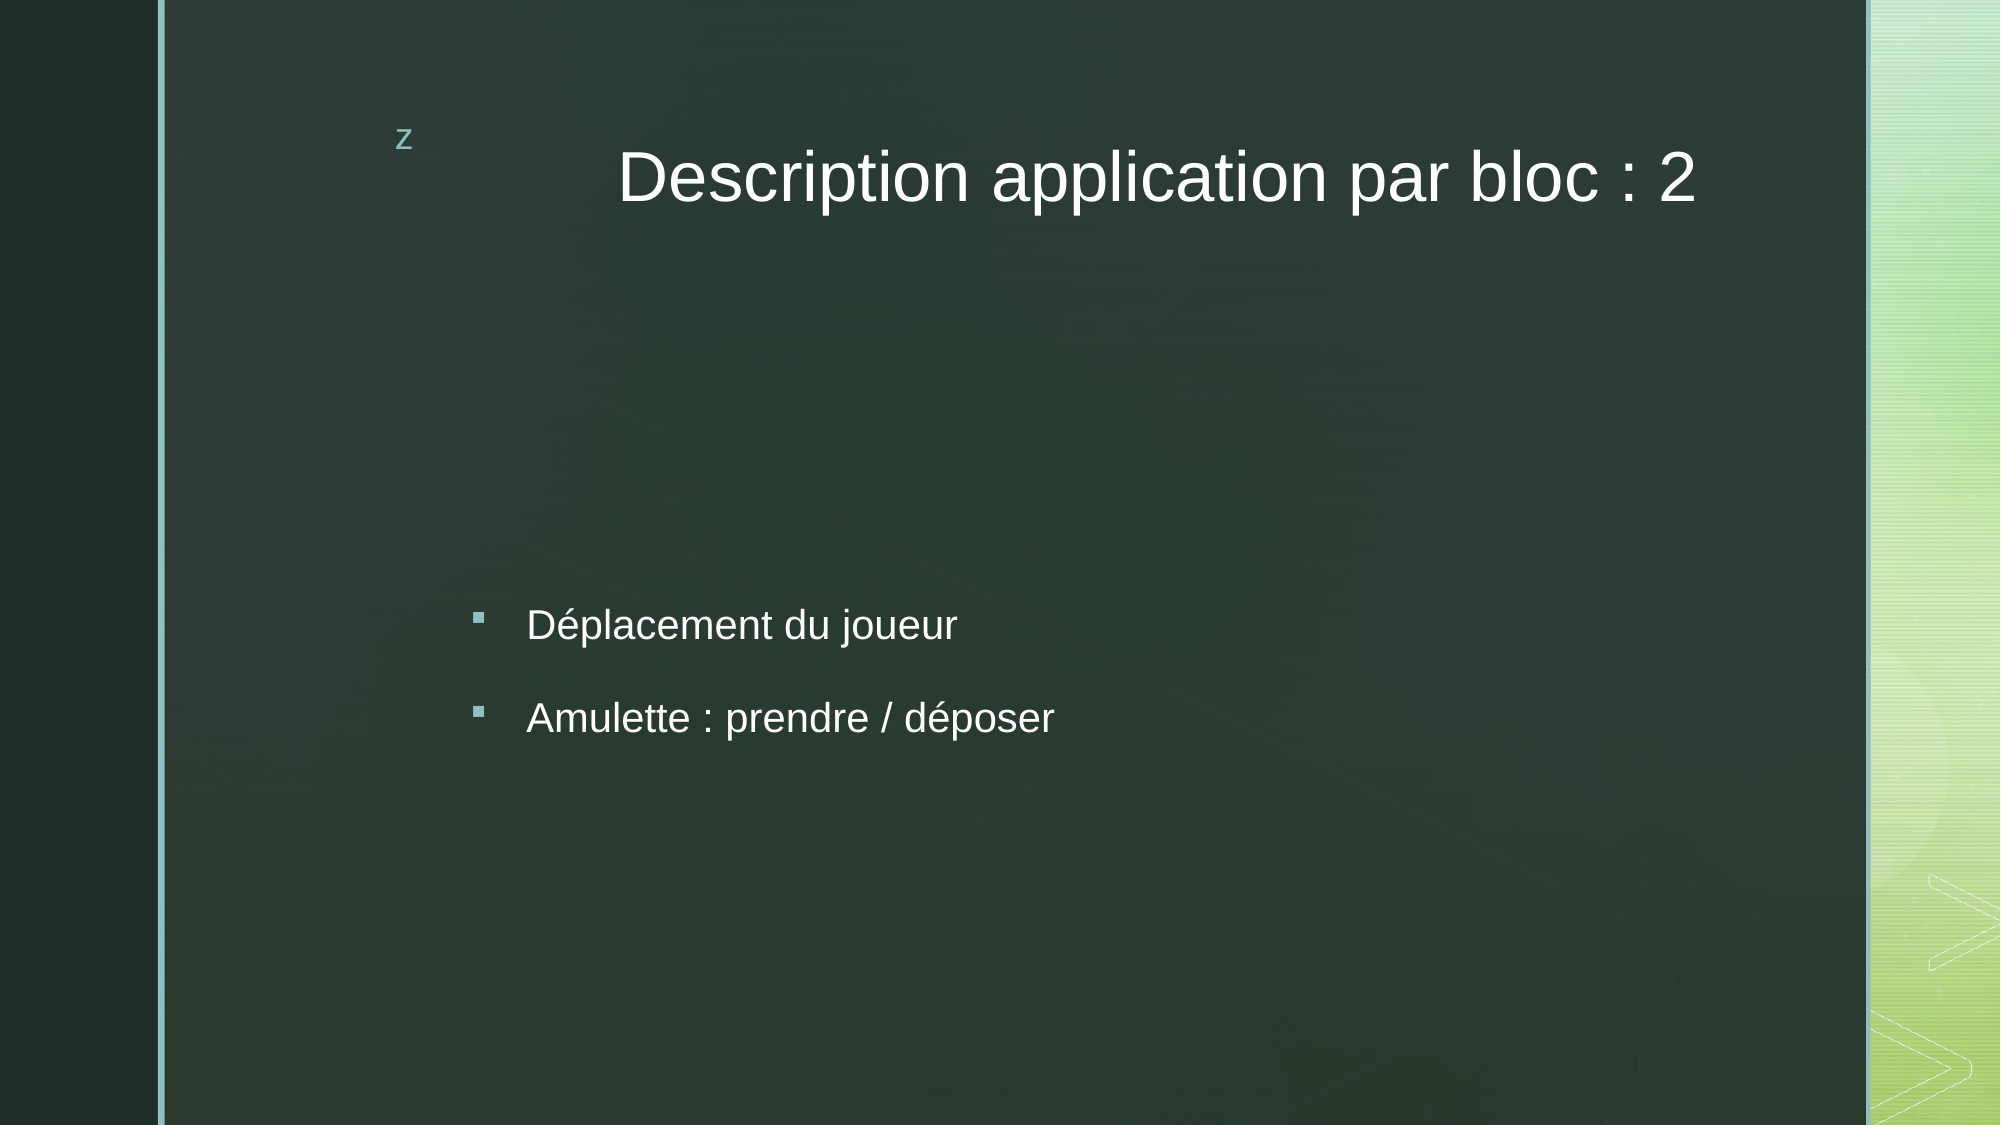

# Description application par bloc : 2
Déplacement du joueur
Amulette : prendre / déposer